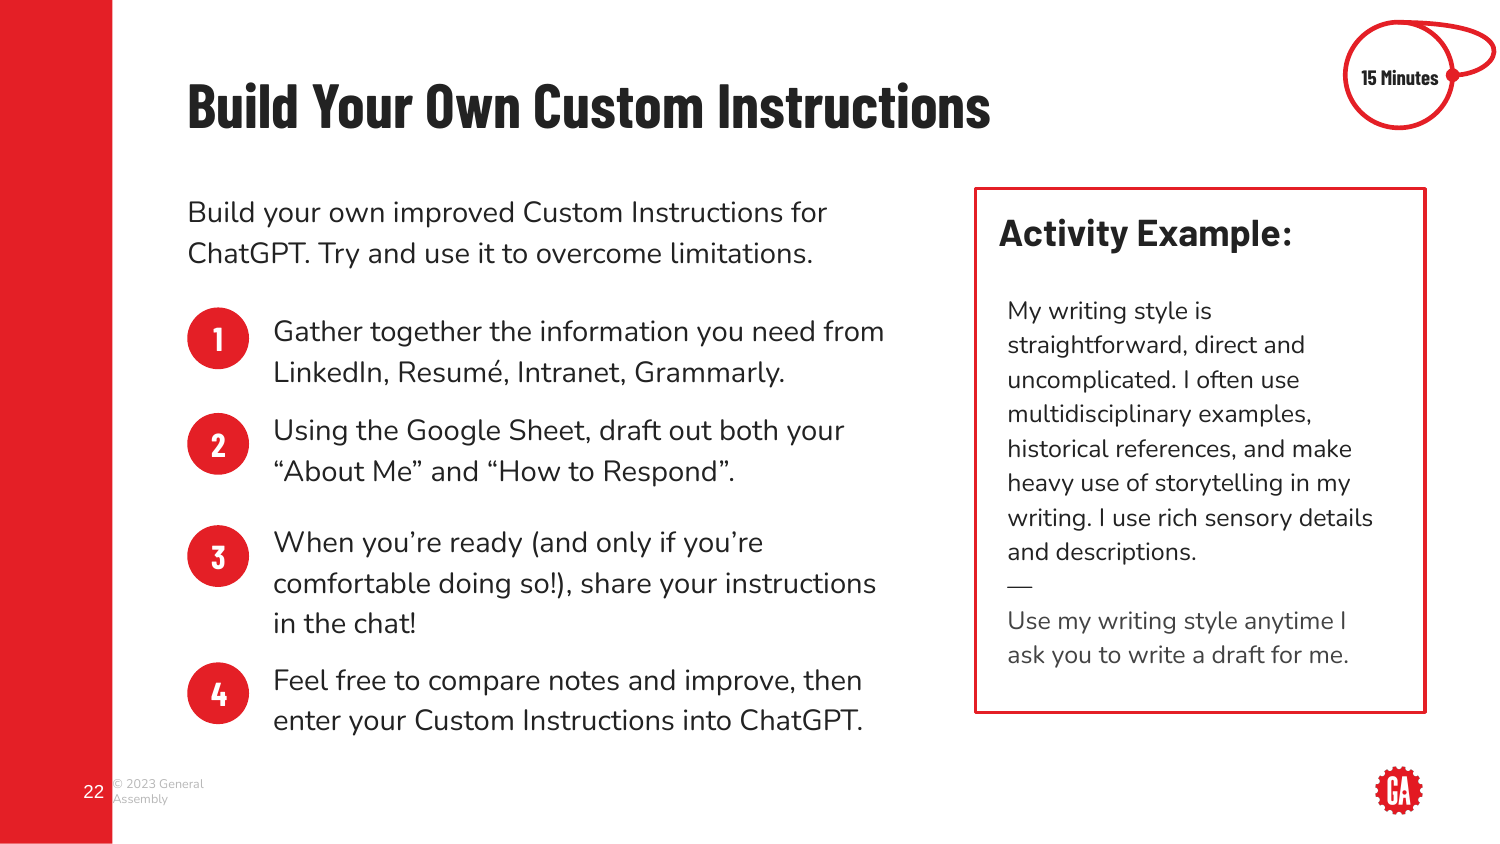

15 Minutes

# Build Your Own Custom Instructions
Build your own improved Custom Instructions for ChatGPT. Try and use it to overcome limitations.

Activity Example:
My writing style is straightforward, direct and uncomplicated. I often use multidisciplinary examples, historical references, and make heavy use of storytelling in my writing. I use rich sensory details and descriptions.
—
Use my writing style anytime I ask you to write a draft for me.
1
Gather together the information you need from LinkedIn, Resumé, Intranet, Grammarly.
Using the Google Sheet, draft out both your “About Me” and “How to Respond”.
2
When you’re ready (and only if you’re comfortable doing so!), share your instructions in the chat!
3
Feel free to compare notes and improve, then enter your Custom Instructions into ChatGPT.
4
22